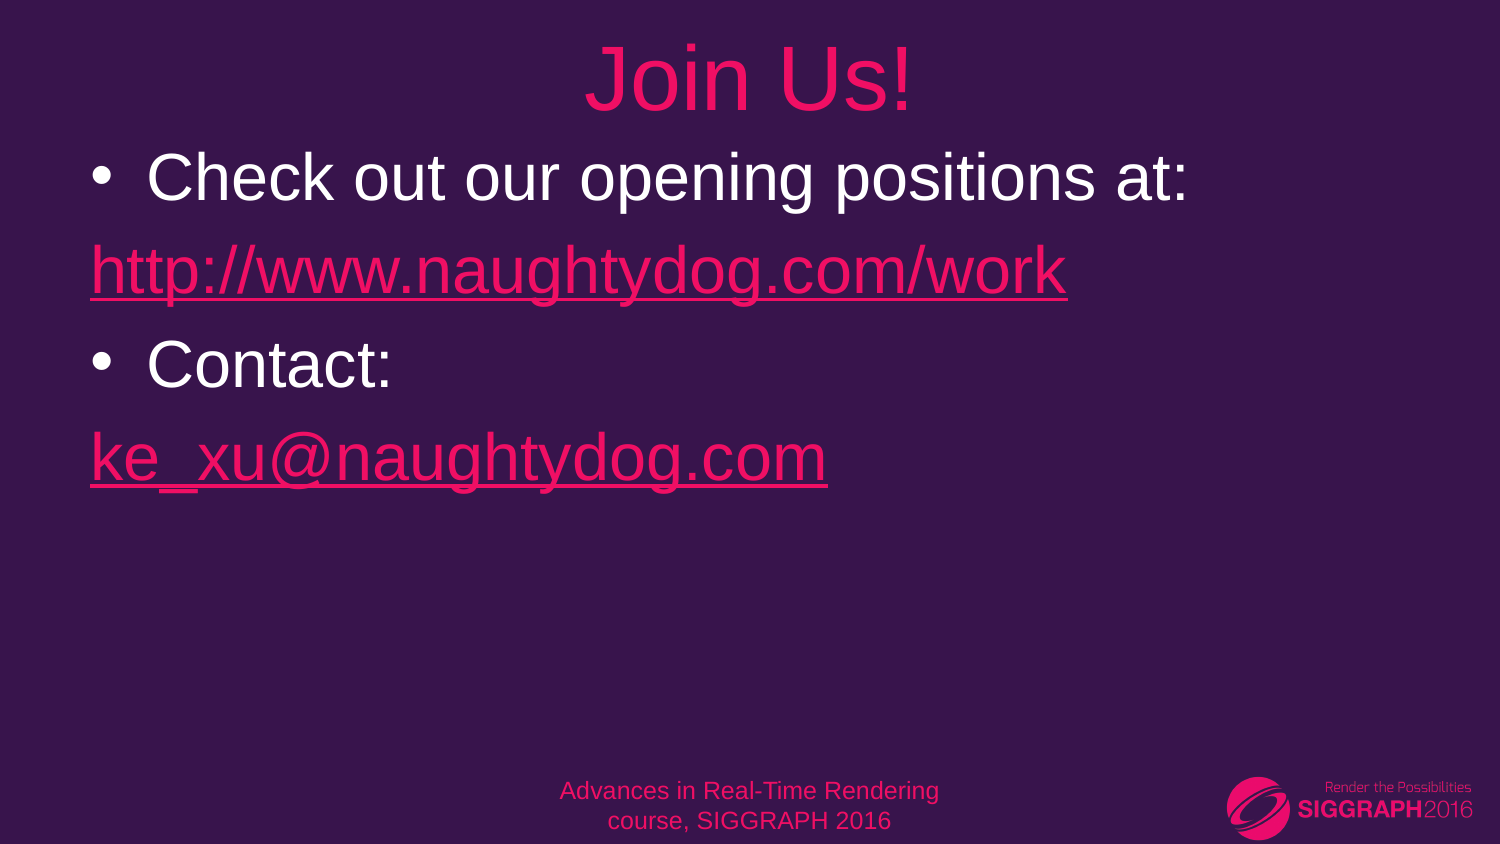

# Join Us!
Check out our opening positions at:
http://www.naughtydog.com/work
Contact:
ke_xu@naughtydog.com

Advances in Real-Time Rendering course, SIGGRAPH 2016